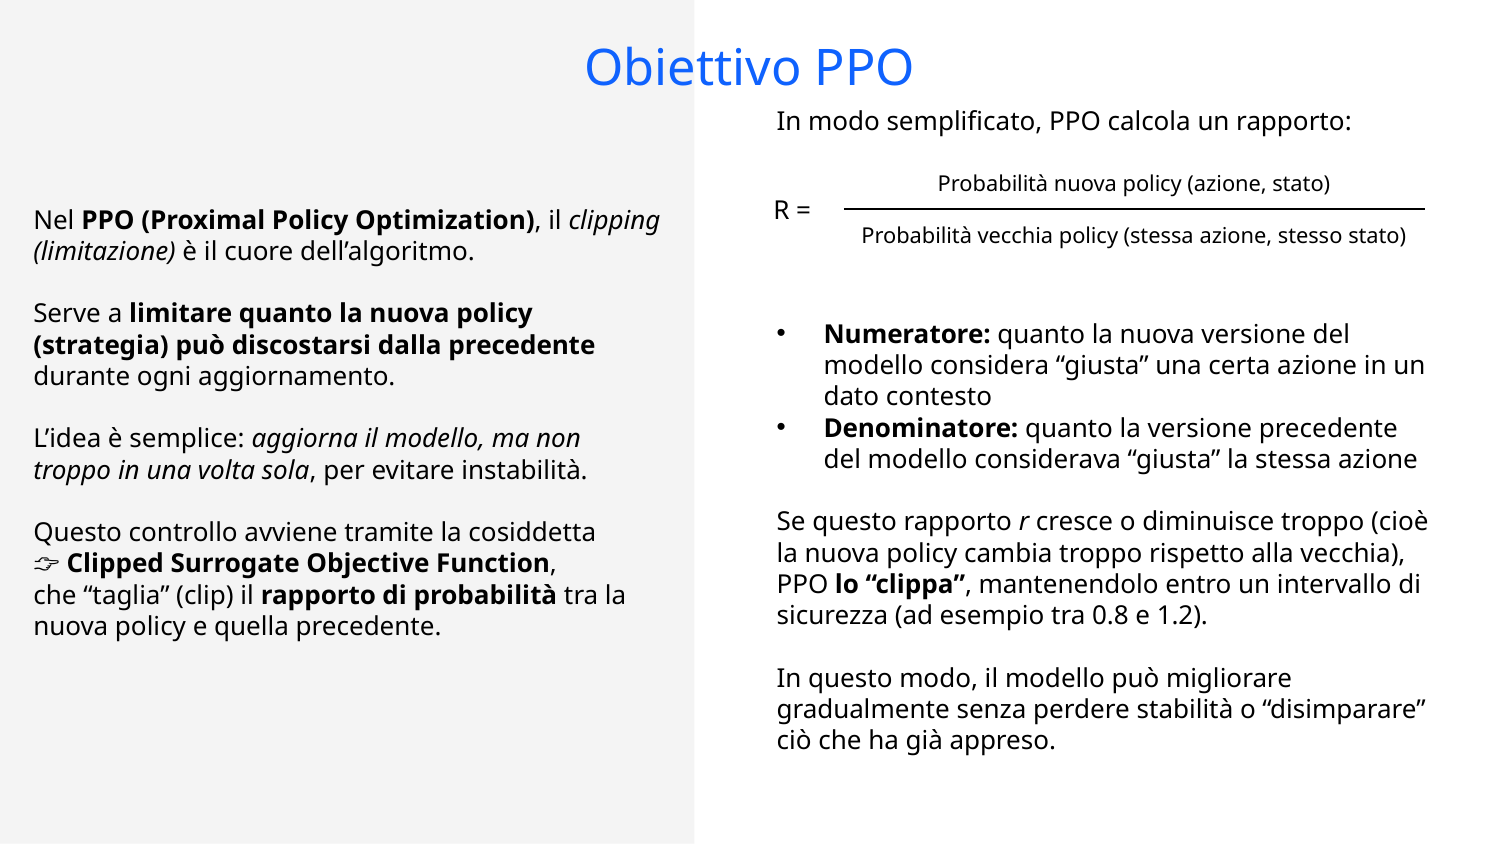

Obiettivo PPO

In modo semplificato, PPO calcola un rapporto:
Probabilità nuova policy (azione, stato)

Probabilità vecchia policy (stessa azione, stesso stato)
R =
Nel PPO (Proximal Policy Optimization), il clipping (limitazione) è il cuore dell’algoritmo.

Serve a limitare quanto la nuova policy (strategia) può discostarsi dalla precedente durante ogni aggiornamento.
L’idea è semplice: aggiorna il modello, ma non troppo in una volta sola, per evitare instabilità.

Questo controllo avviene tramite la cosiddetta
👉 Clipped Surrogate Objective Function,
che “taglia” (clip) il rapporto di probabilità tra la nuova policy e quella precedente.
Numeratore: quanto la nuova versione del modello considera “giusta” una certa azione in un dato contesto
Denominatore: quanto la versione precedente del modello considerava “giusta” la stessa azione

Se questo rapporto r cresce o diminuisce troppo (cioè la nuova policy cambia troppo rispetto alla vecchia), PPO lo “clippa”, mantenendolo entro un intervallo di sicurezza (ad esempio tra 0.8 e 1.2).

In questo modo, il modello può migliorare gradualmente senza perdere stabilità o “disimparare” ciò che ha già appreso.